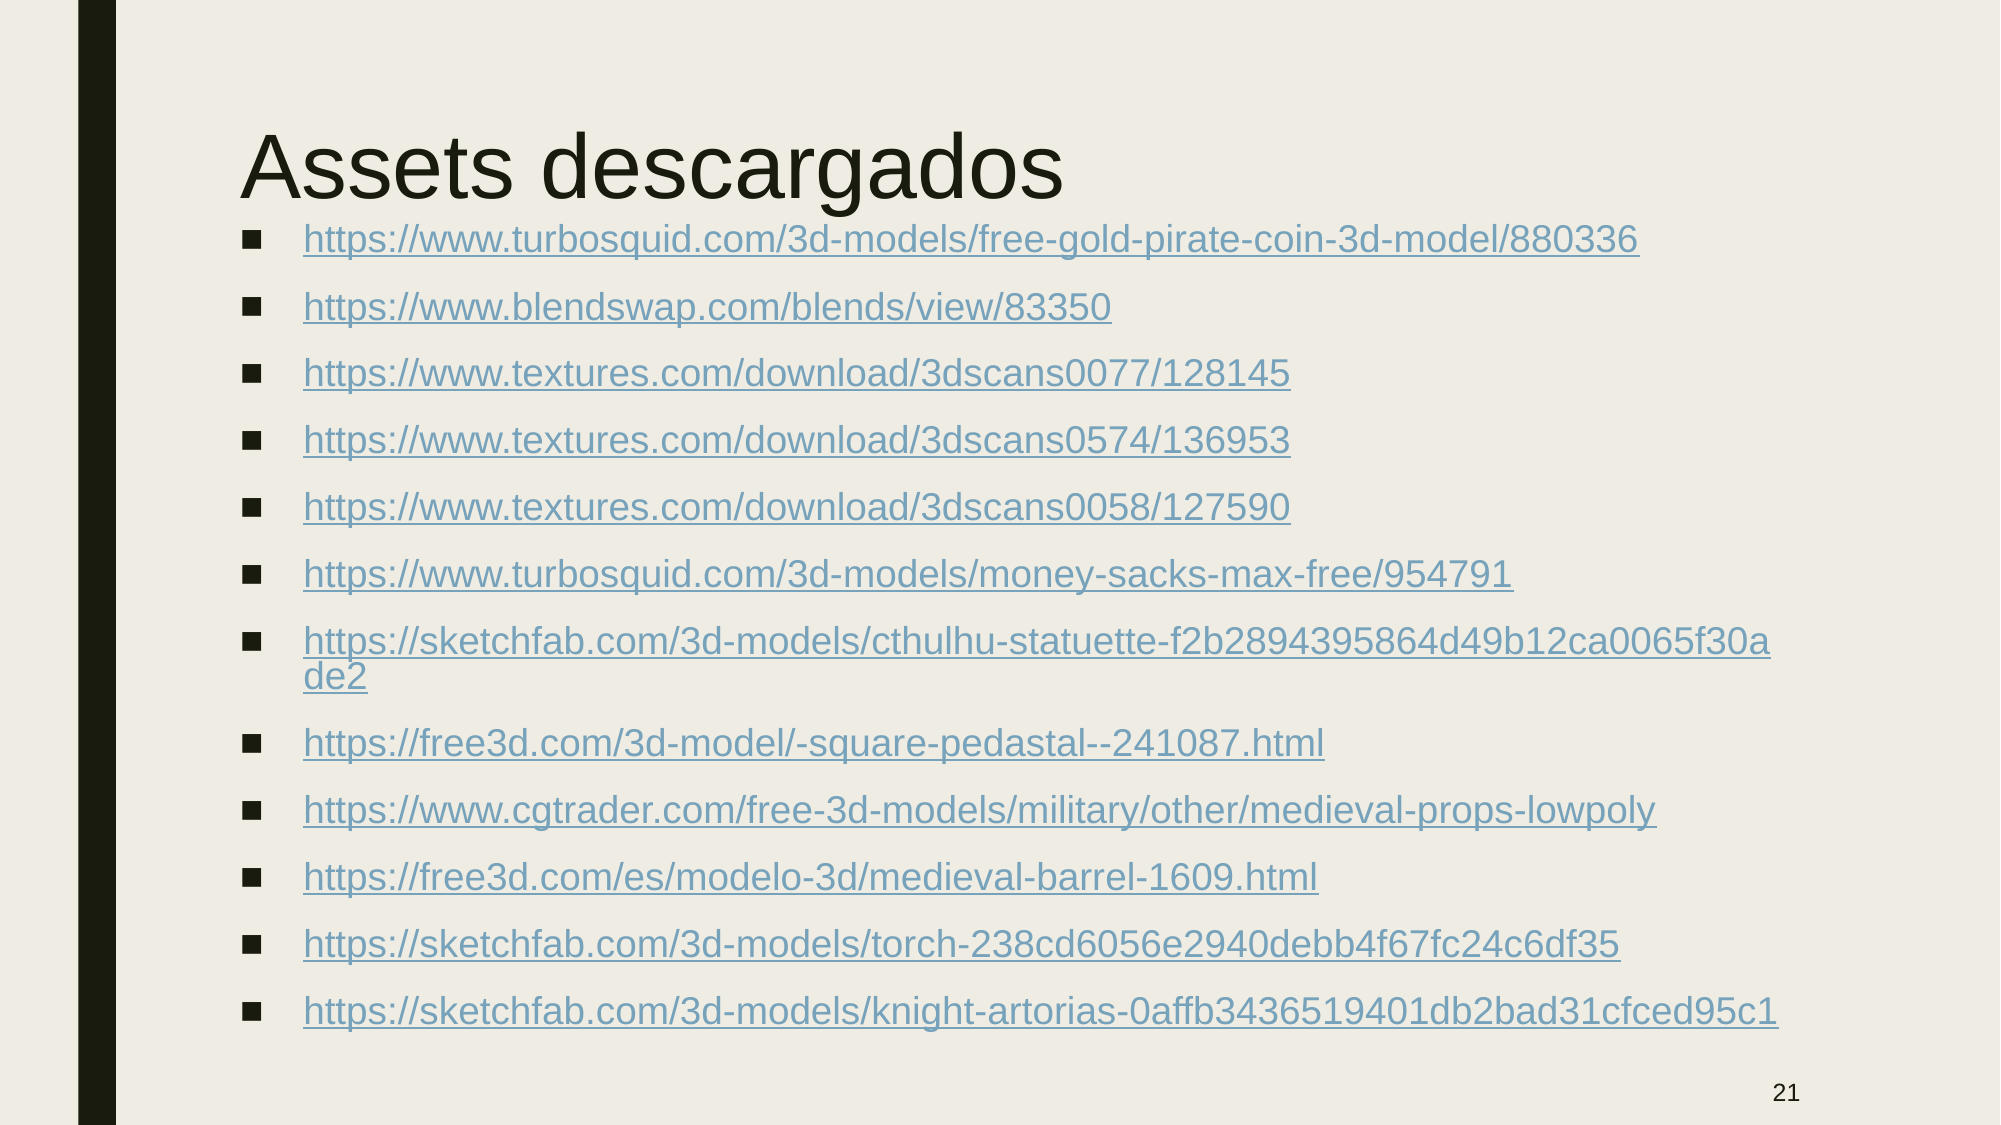

# Assets descargados
https://www.turbosquid.com/3d-models/free-gold-pirate-coin-3d-model/880336
https://www.blendswap.com/blends/view/83350
https://www.textures.com/download/3dscans0077/128145
https://www.textures.com/download/3dscans0574/136953
https://www.textures.com/download/3dscans0058/127590
https://www.turbosquid.com/3d-models/money-sacks-max-free/954791
https://sketchfab.com/3d-models/cthulhu-statuette-f2b2894395864d49b12ca0065f30ade2
https://free3d.com/3d-model/-square-pedastal--241087.html
https://www.cgtrader.com/free-3d-models/military/other/medieval-props-lowpoly
https://free3d.com/es/modelo-3d/medieval-barrel-1609.html
https://sketchfab.com/3d-models/torch-238cd6056e2940debb4f67fc24c6df35
https://sketchfab.com/3d-models/knight-artorias-0affb3436519401db2bad31cfced95c1

21